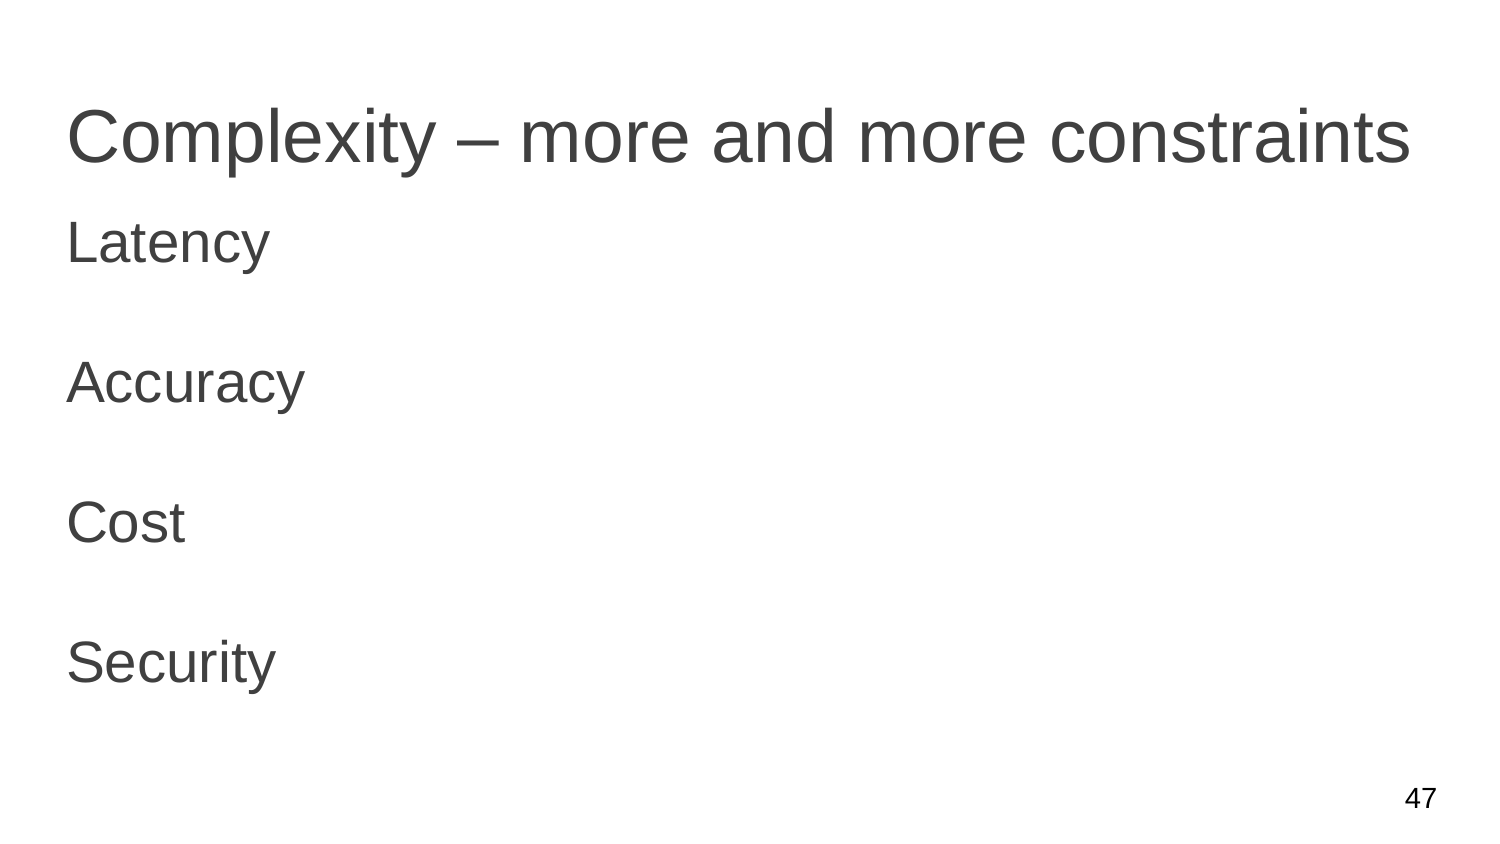

# Complexity – more and more constraints
Latency

Accuracy

Cost

Security
47